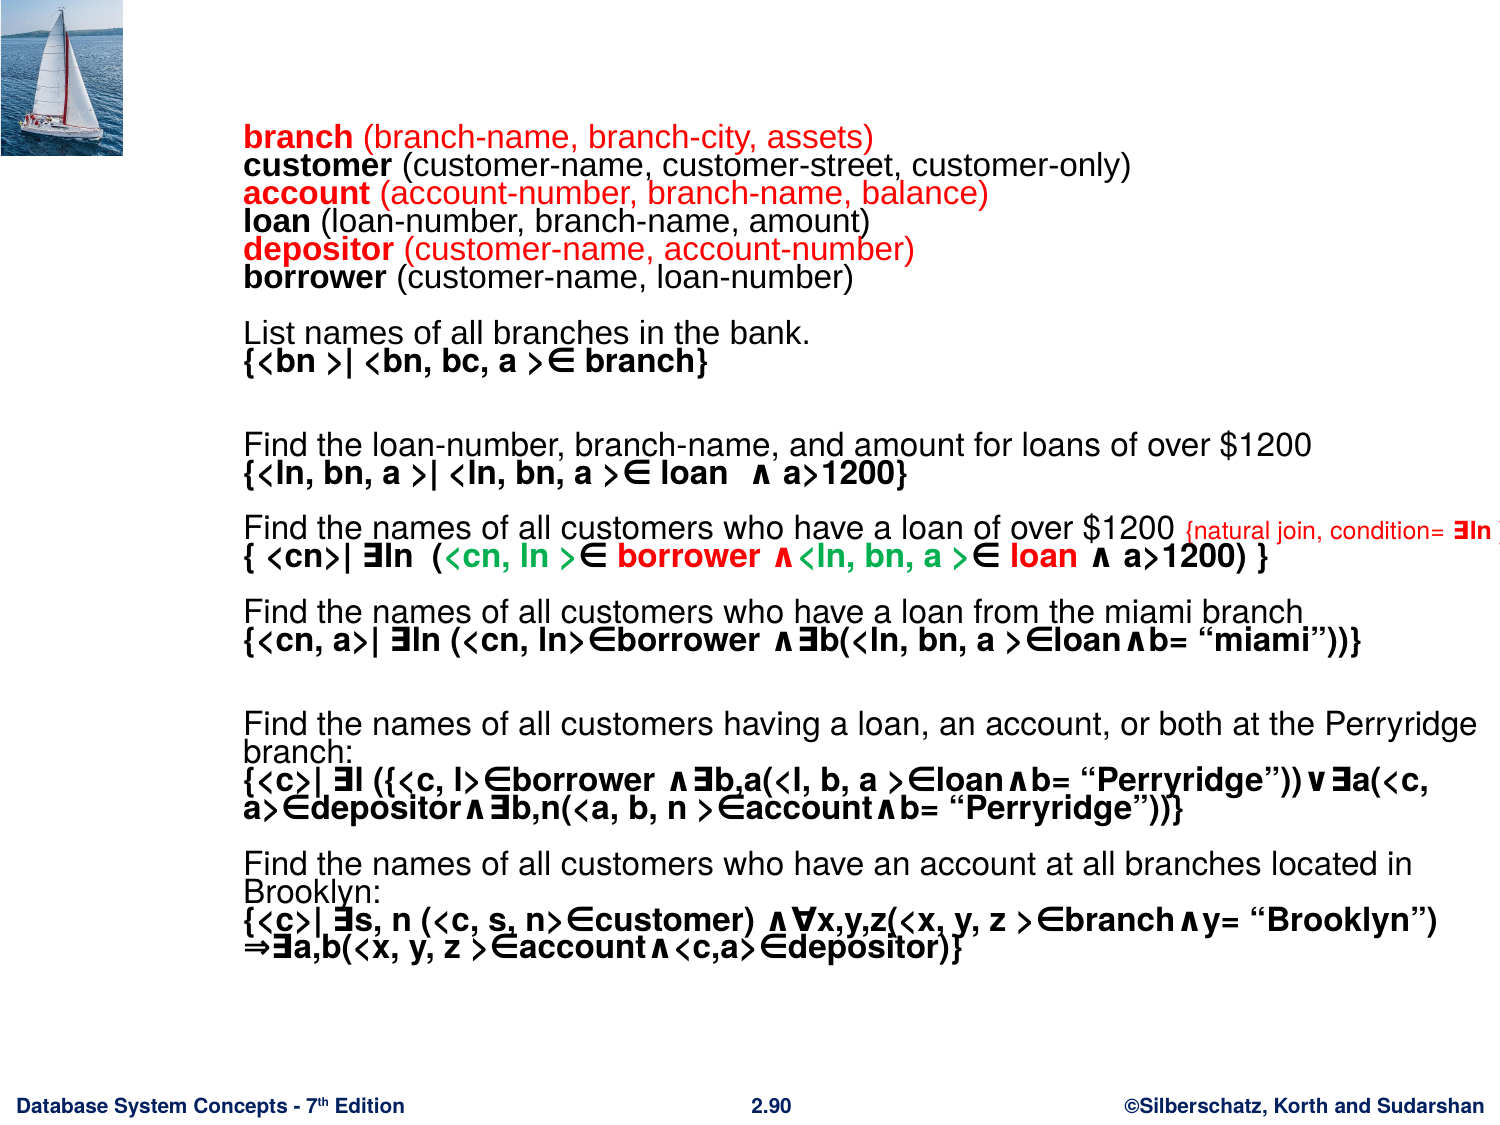

#
branch (branch-name, branch-city, assets)
customer (customer-name, customer-street, customer-only)
account (account-number, branch-name, balance)
loan (loan-number, branch-name, amount)
depositor (customer-name, account-number)
borrower (customer-name, loan-number)

List names of all branches in the bank.
{<bn >| <bn, bc, a >∈ branch}

Find the loan-number, branch-name, and amount for loans of over $1200
{<ln, bn, a >| <ln, bn, a >∈ loan  ∧ a>1200}

Find the names of all customers who have a loan of over $1200 {natural join, condition= ∃ln }
{ <cn>| ∃ln  (<cn, ln >∈ borrower ∧<ln, bn, a >∈ loan ∧ a>1200) }

Find the names of all customers who have a loan from the miami branch
{<cn, a>| ∃ln (<cn, ln>∈borrower ∧∃b(<ln, bn, a >∈loan∧b= “miami”))}

Find the names of all customers having a loan, an account, or both at the Perryridge branch:
{<c>| ∃l ({<c, l>∈borrower ∧∃b,a(<l, b, a >∈loan∧b= “Perryridge”))∨∃a(<c, a>∈depositor∧∃b,n(<a, b, n >∈account∧b= “Perryridge”))}

Find the names of all customers who have an account at all branches located in Brooklyn:
{<c>| ∃s, n (<c, s, n>∈customer) ∧∀x,y,z(<x, y, z >∈branch∧y= “Brooklyn”) ⇒∃a,b(<x, y, z >∈account∧<c,a>∈depositor)}